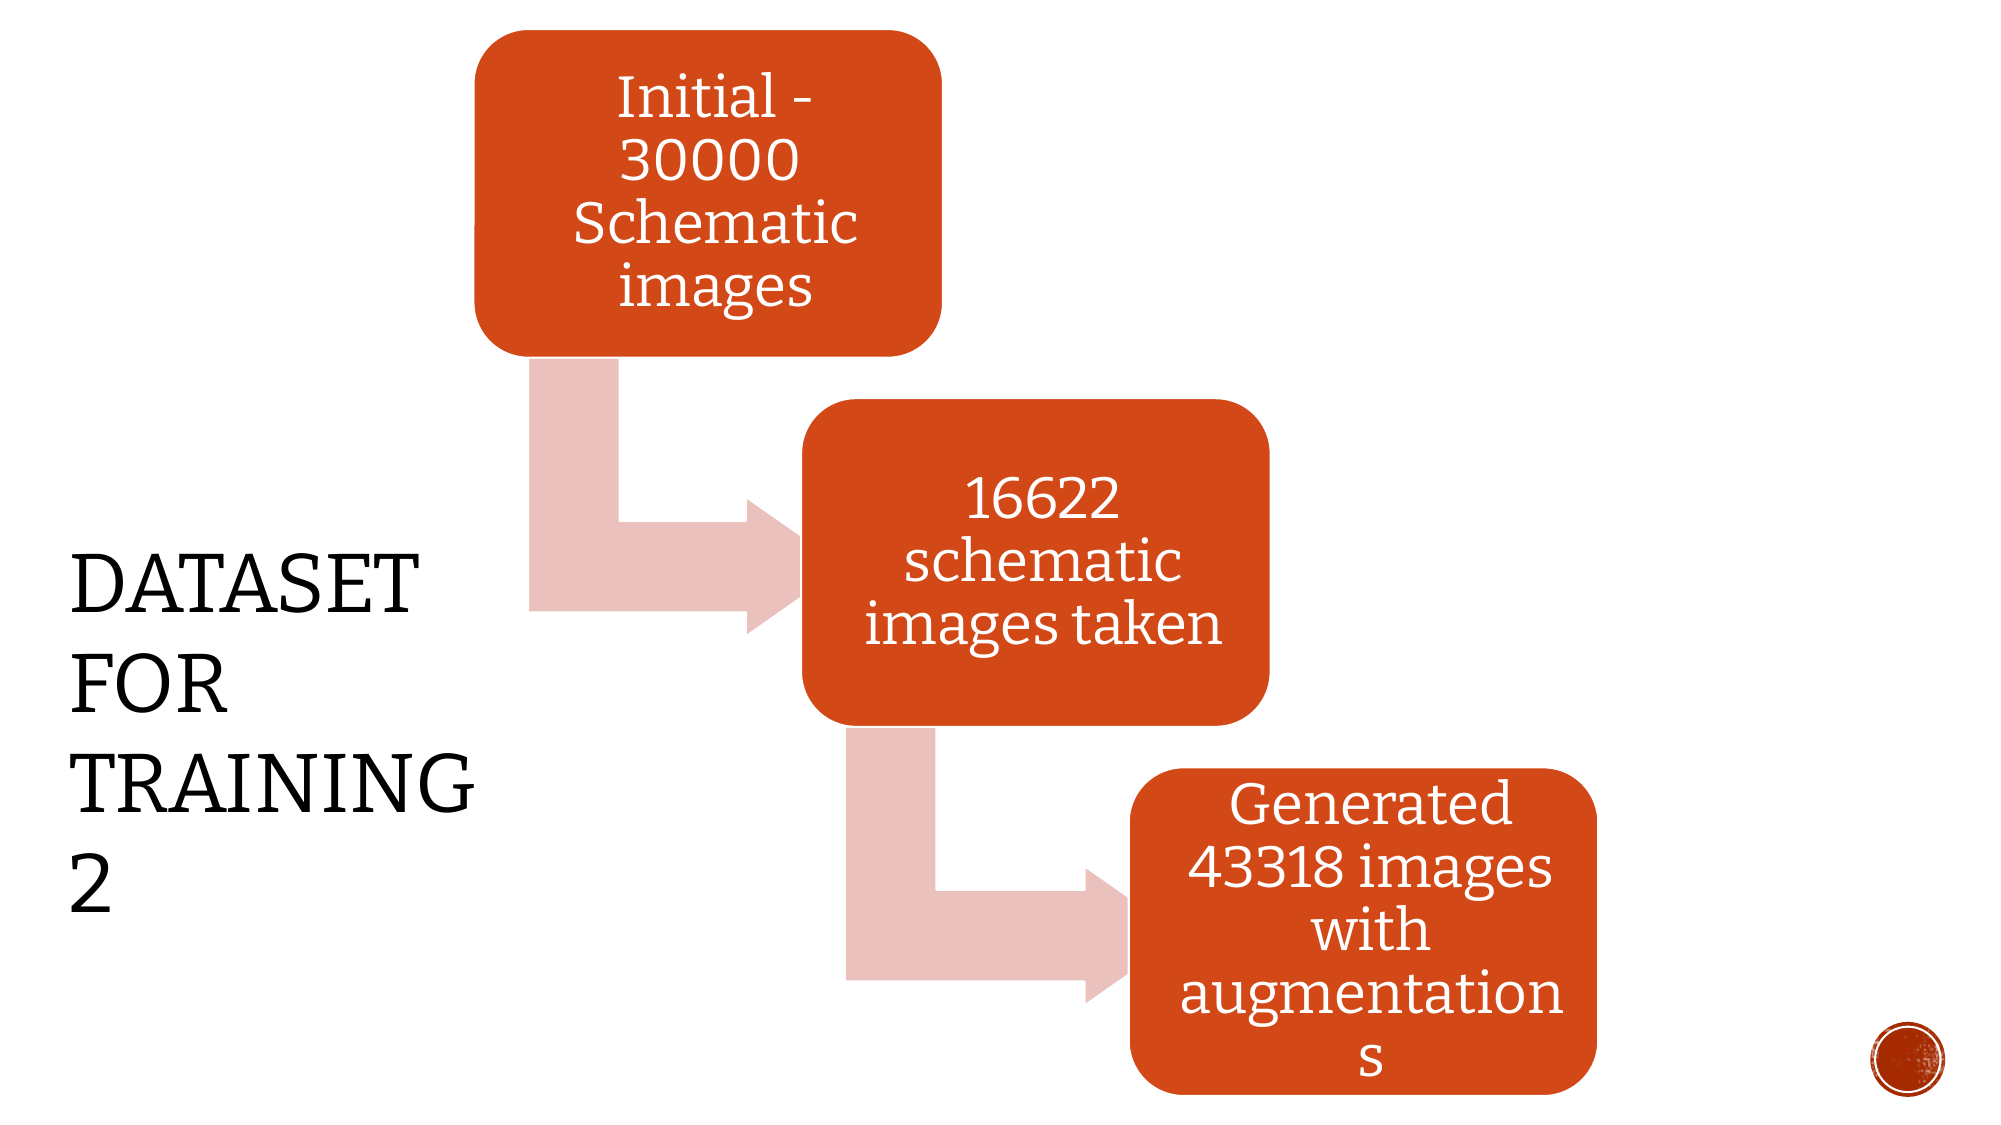

Initial - 30000  Schematic images

16622 schematic images taken
Generated 43318 images with augmentations

DATASET
FOR
TRAINING 2